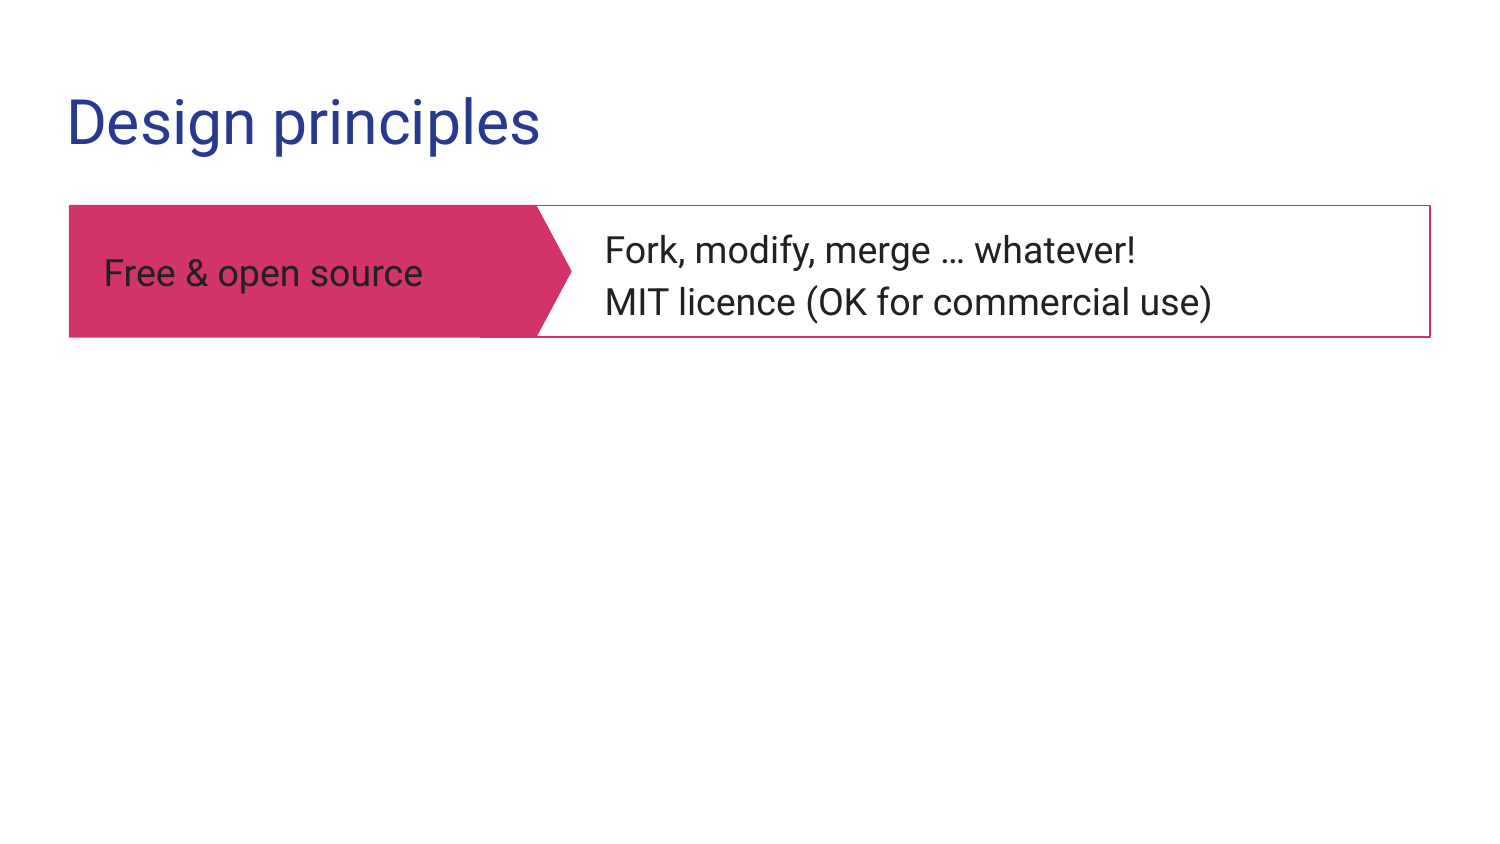

# Design principles

Fork, modify, merge … whatever!
MIT licence (OK for commercial use)
Free & open source